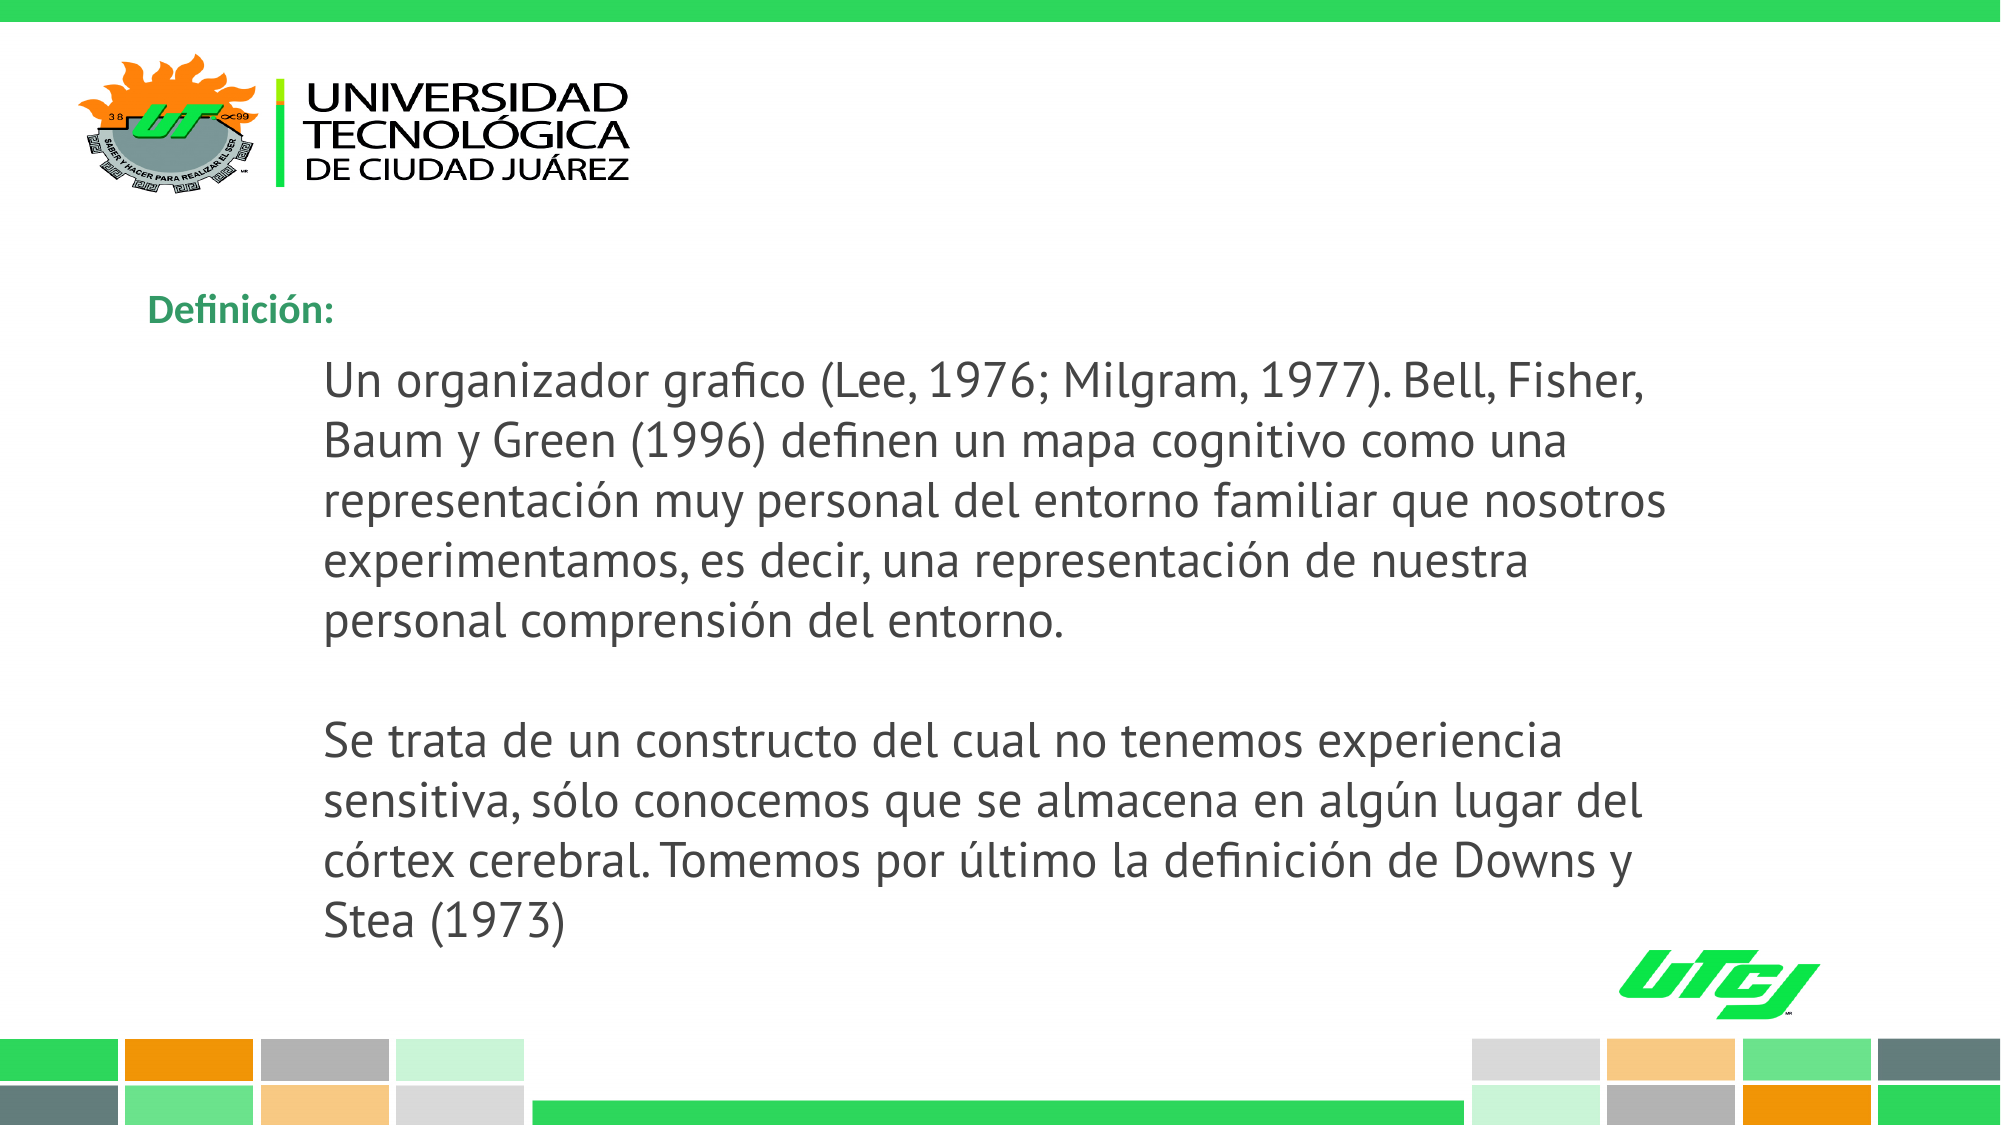

Definición:
Un organizador grafico (Lee, 1976; Milgram, 1977). Bell, Fisher, Baum y Green (1996) definen un mapa cognitivo como una representación muy personal del entorno familiar que nosotros experimentamos, es decir, una representación de nuestra personal comprensión del entorno.

Se trata de un constructo del cual no tenemos experiencia sensitiva, sólo conocemos que se almacena en algún lugar del córtex cerebral. Tomemos por último la definición de Downs y Stea (1973)